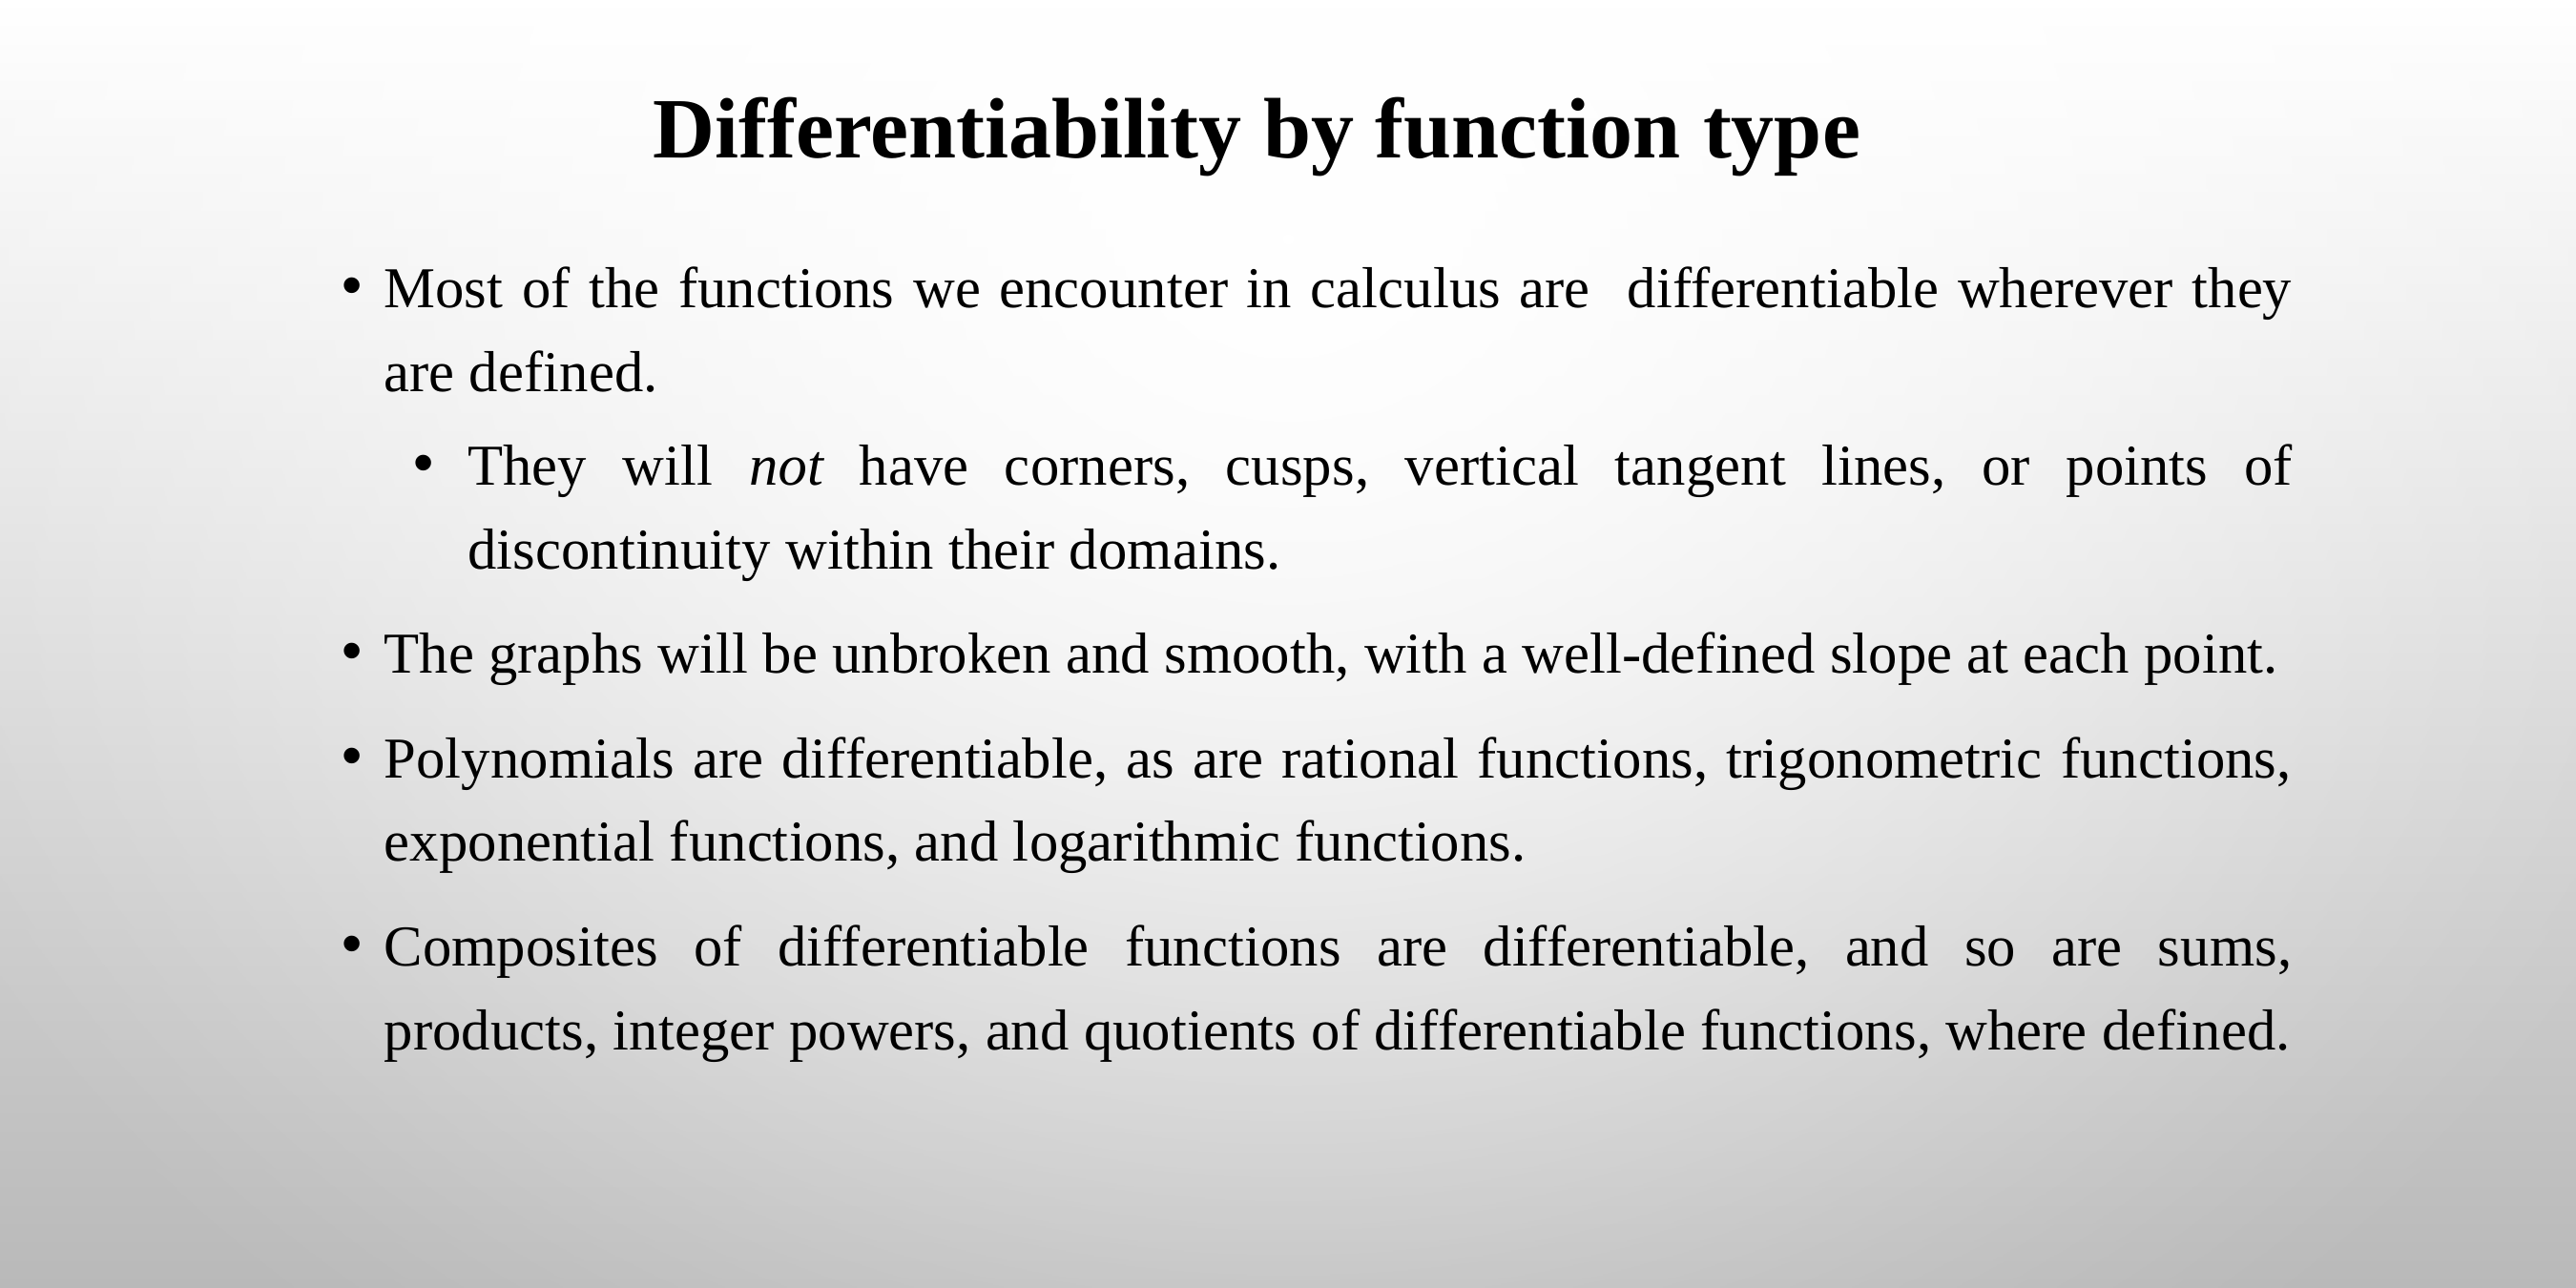

# Differentiability by function type
Most of the functions we encounter in calculus are  differentiable wherever they are defined.
They will not have corners, cusps, vertical tangent lines, or points of discontinuity within their domains.
The graphs will be unbroken and smooth, with a well-defined slope at each point.
Polynomials are differentiable, as are rational functions, trigonometric functions, exponential functions, and logarithmic functions.
Composites of differentiable functions are differentiable, and so are sums, products, integer powers, and quotients of differentiable functions, where defined.